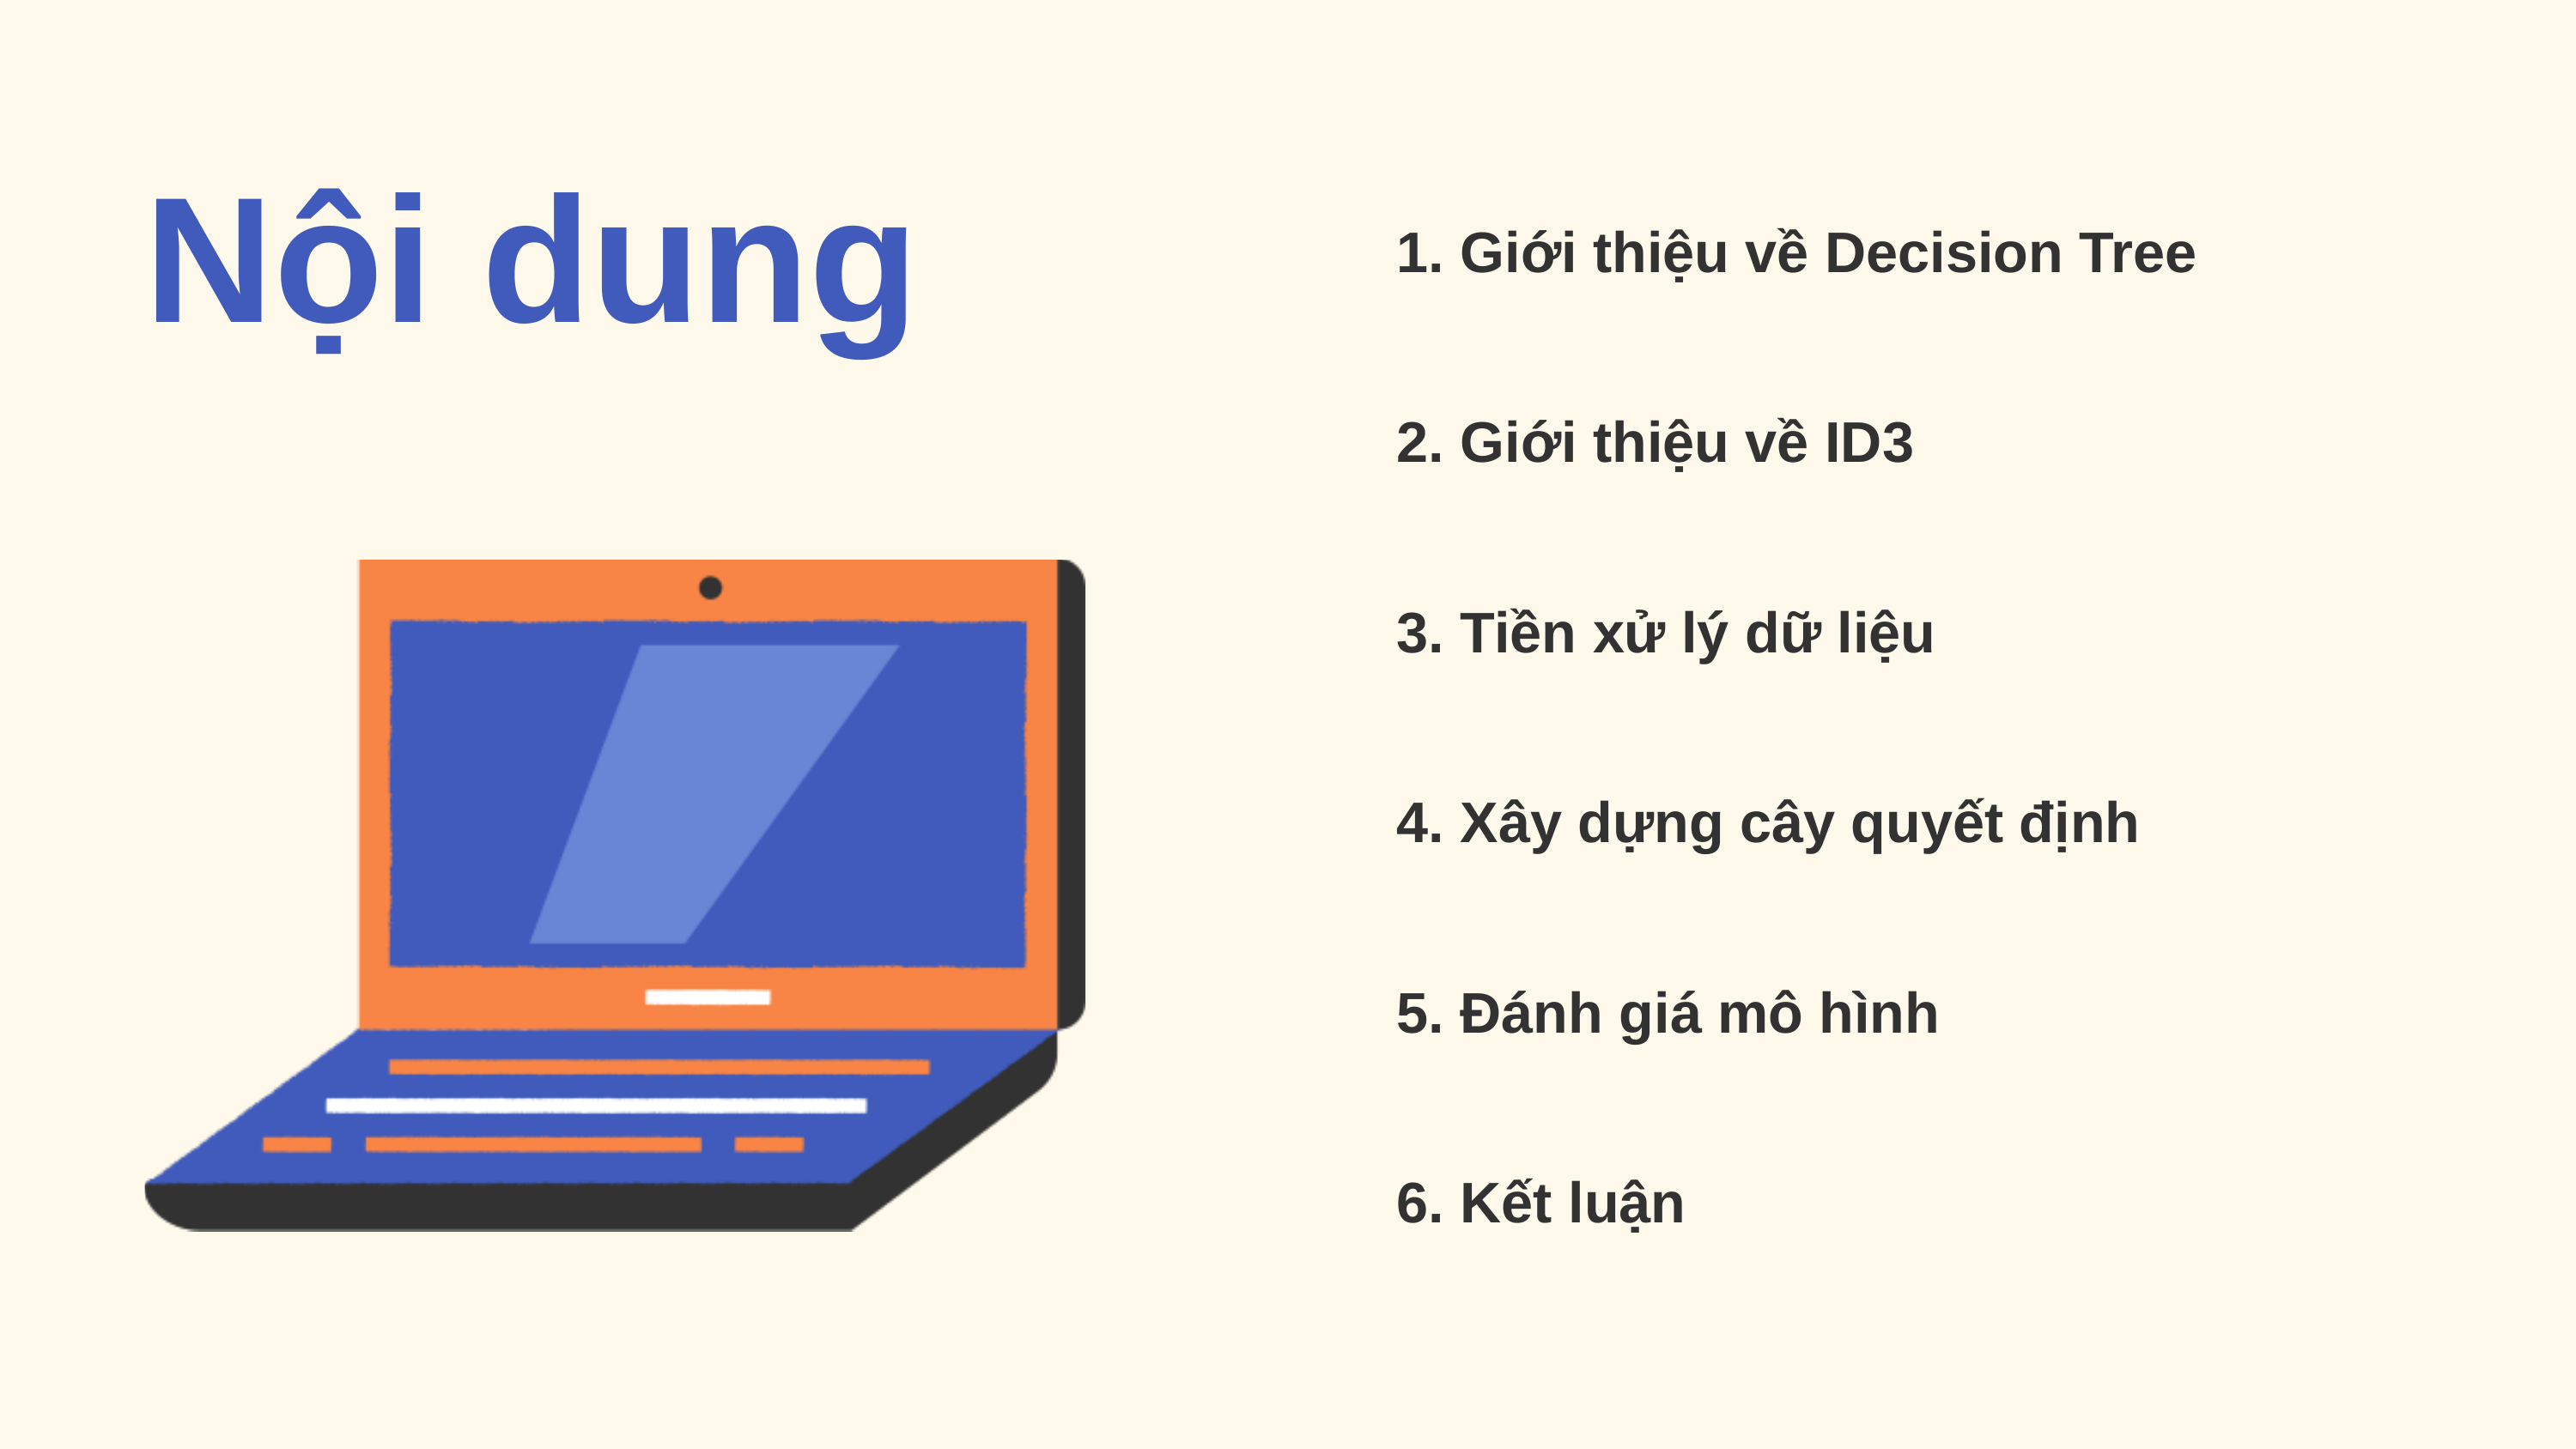

Nội dung
1. Giới thiệu về Decision Tree
2. Giới thiệu về ID3

3. Tiền xử lý dữ liệu
4. Xây dựng cây quyết định
5. Đánh giá mô hình
6. Kết luận